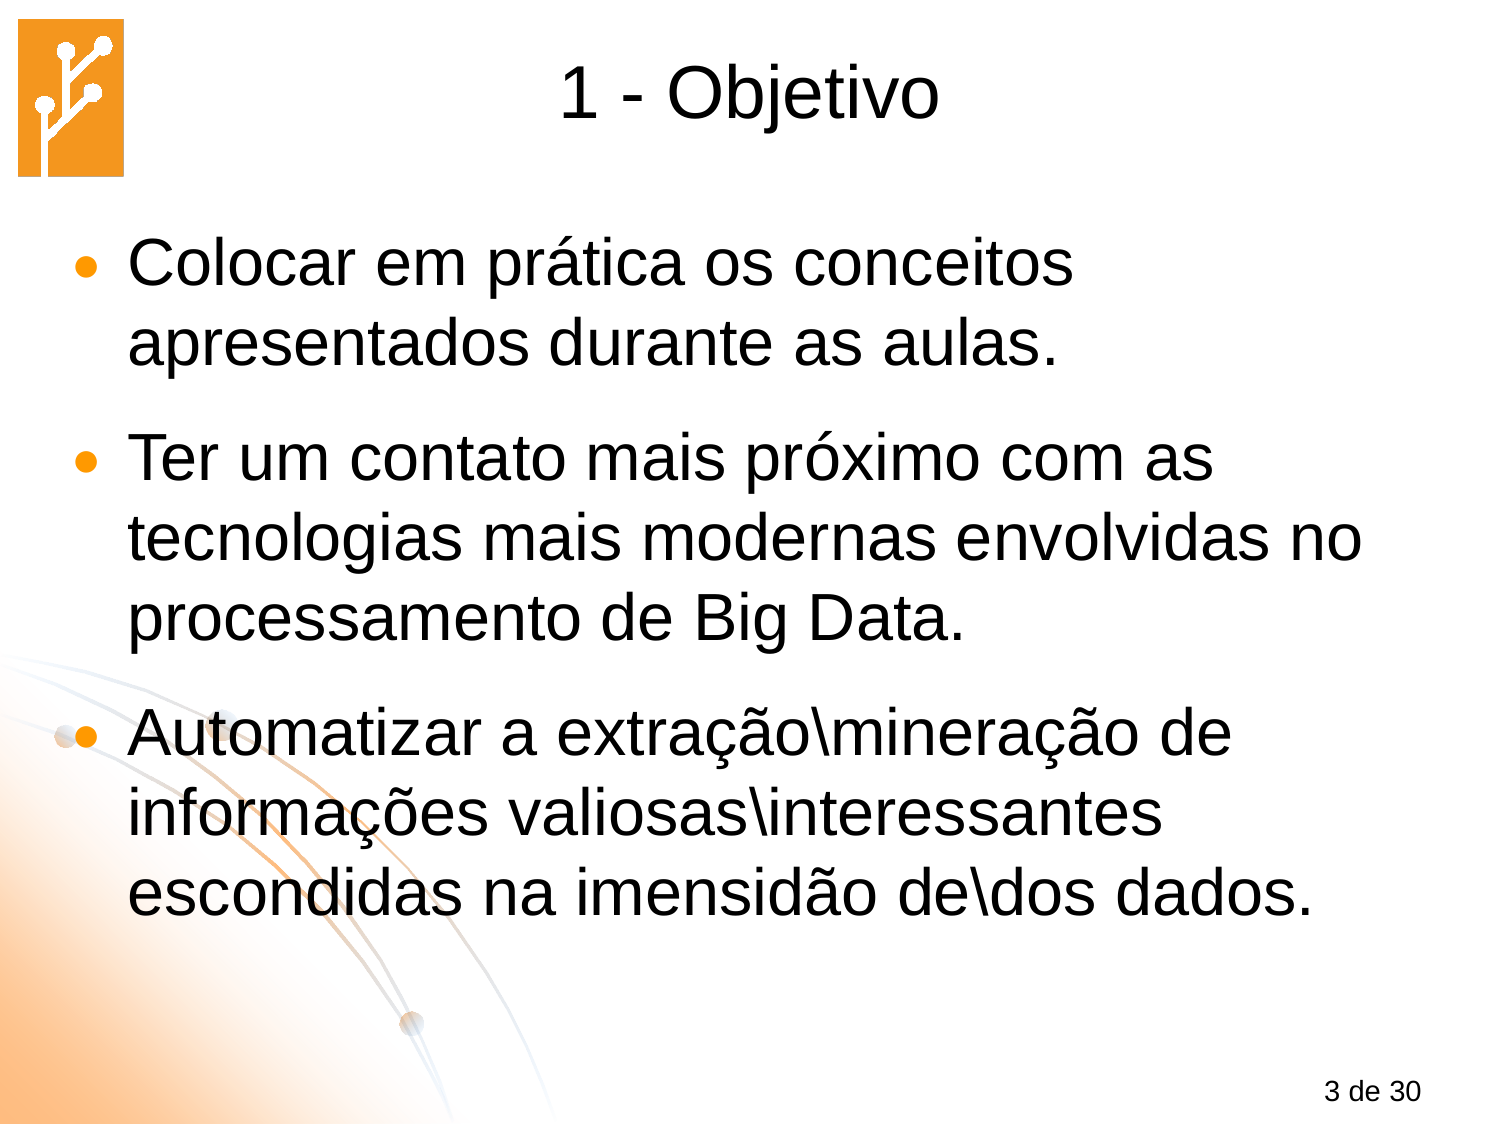

1 - Objetivo

Colocar em prática os conceitos apresentados durante as aulas.

Ter um contato mais próximo com as tecnologias mais modernas envolvidas no processamento de Big Data.

Automatizar a extração\mineração de informações valiosas\interessantes escondidas na imensidão de\dos dados.
3 de 30